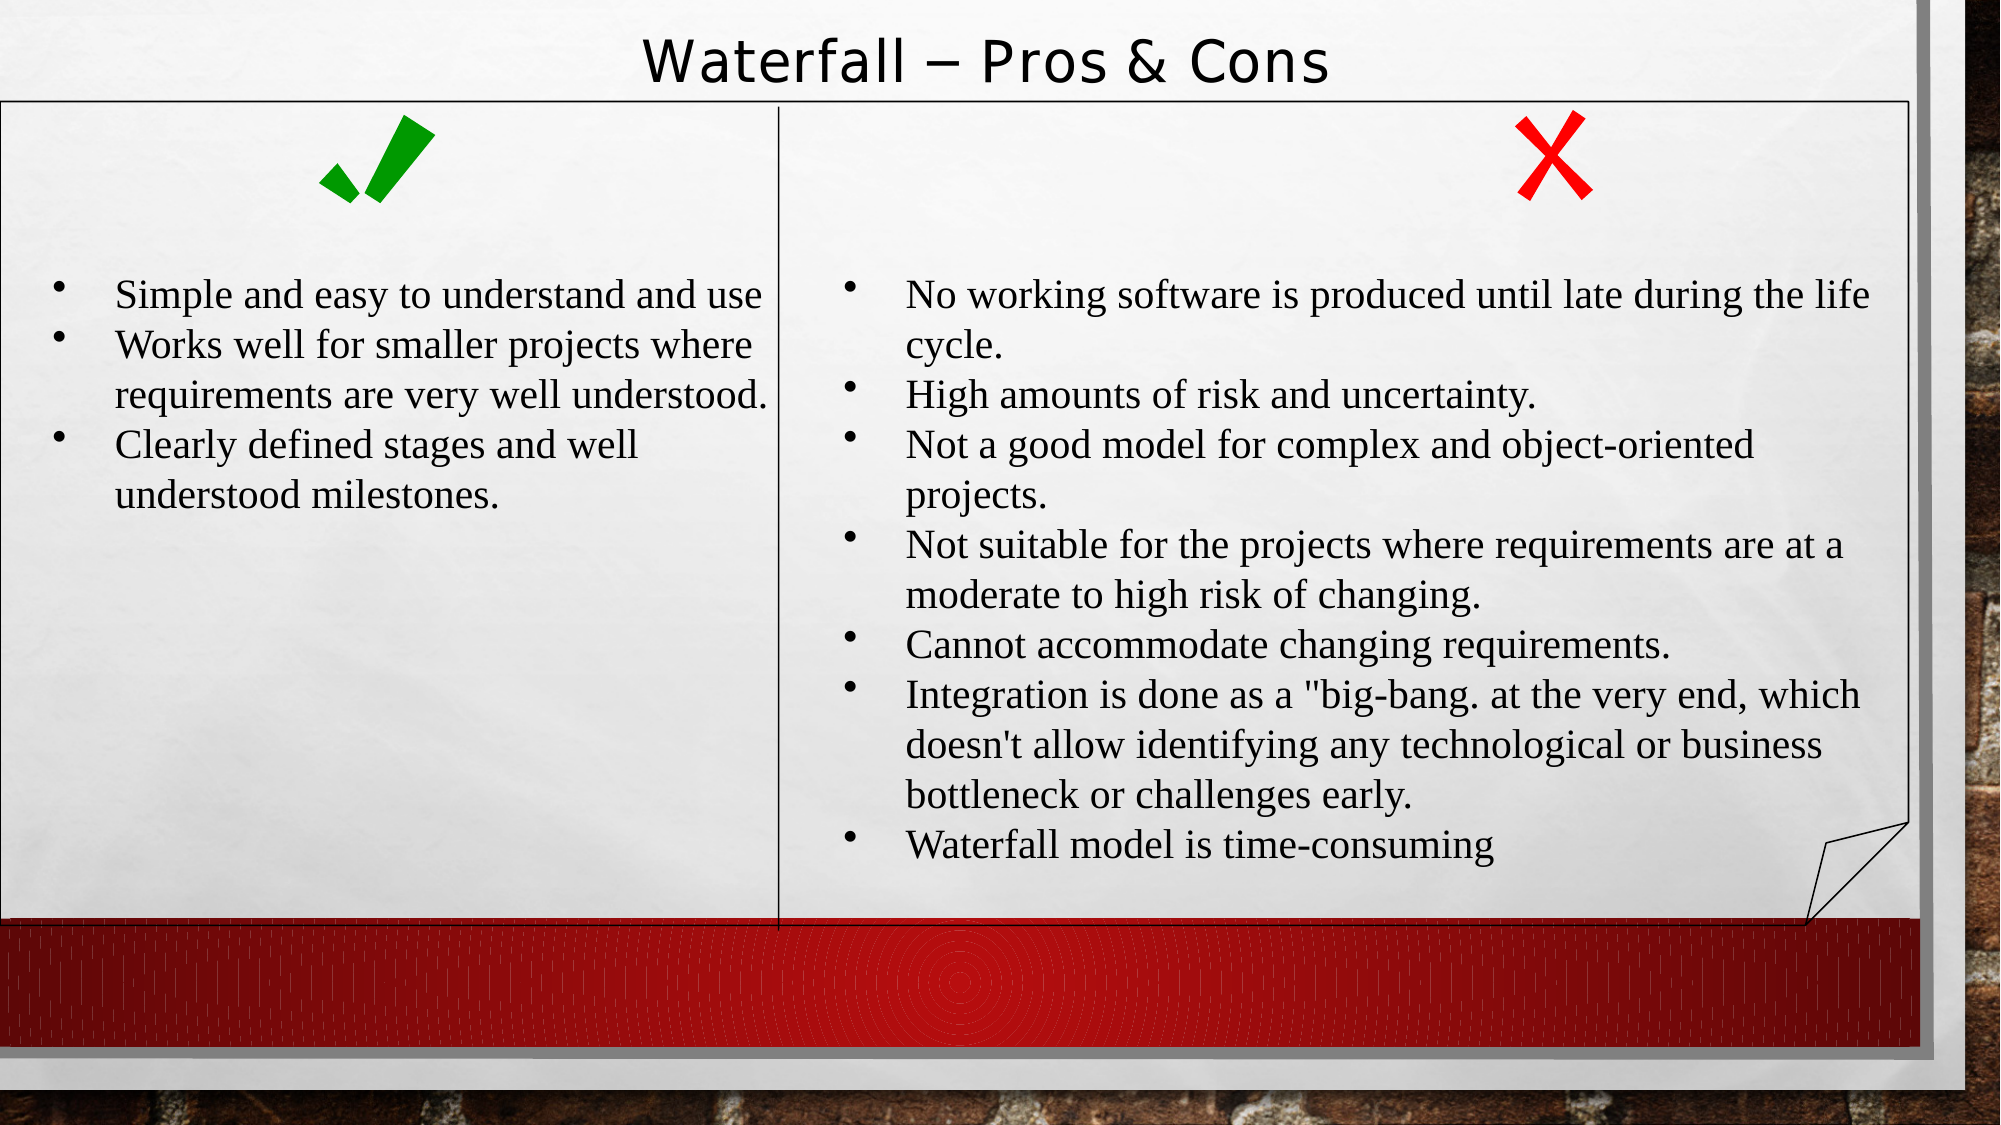

Waterfall – Pros & Cons

Simple and easy to understand and use
Works well for smaller projects where requirements are very well understood.
Clearly defined stages and well understood milestones.

No working software is produced until late during the life cycle.
High amounts of risk and uncertainty.
Not a good model for complex and object-oriented projects.
Not suitable for the projects where requirements are at a moderate to high risk of changing.
Cannot accommodate changing requirements.
Integration is done as a "big-bang. at the very end, which doesn't allow identifying any technological or business bottleneck or challenges early.
Waterfall model is time-consuming